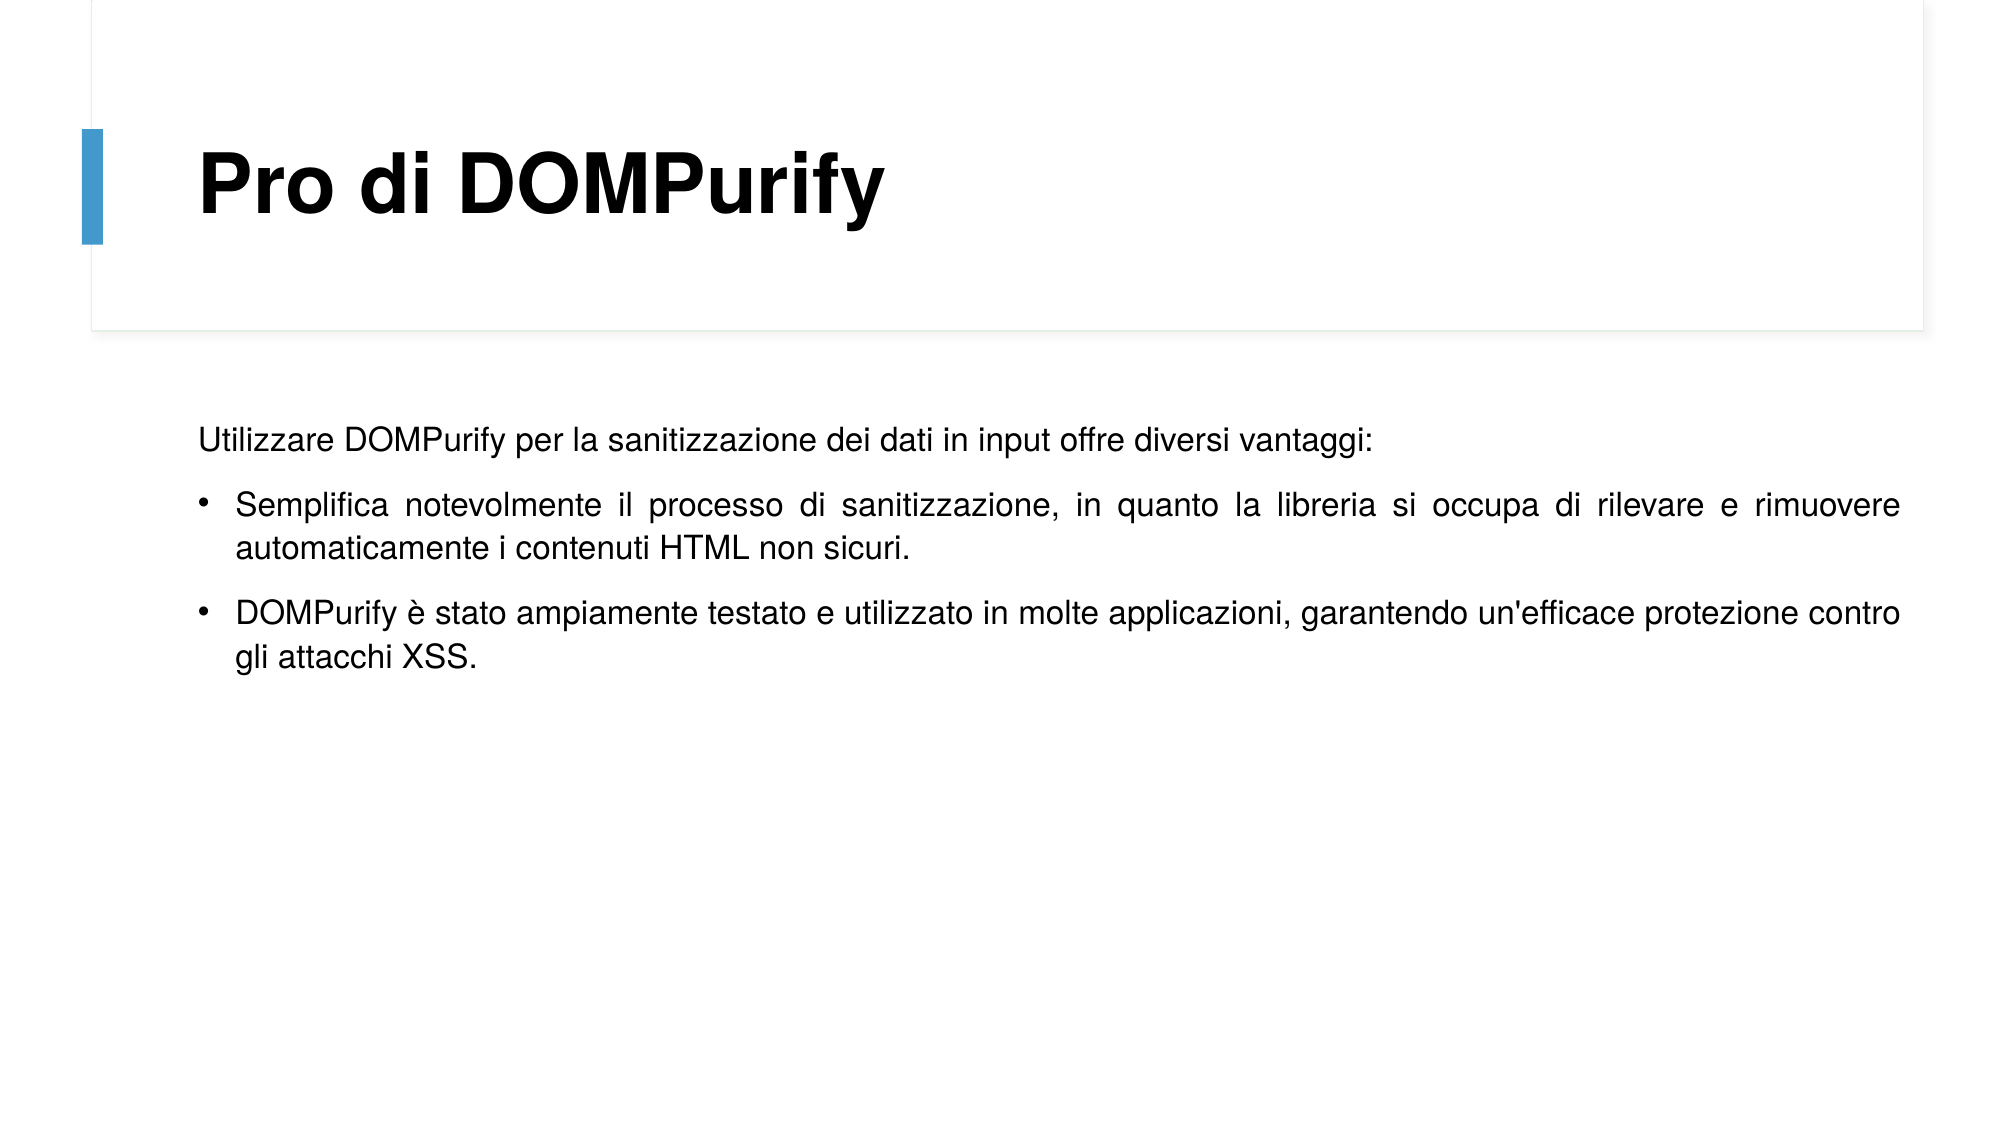

# Pro di DOMPurify
Utilizzare DOMPurify per la sanitizzazione dei dati in input offre diversi vantaggi:
Semplifica notevolmente il processo di sanitizzazione, in quanto la libreria si occupa di rilevare e rimuovere automaticamente i contenuti HTML non sicuri.
DOMPurify è stato ampiamente testato e utilizzato in molte applicazioni, garantendo un'efficace protezione contro gli attacchi XSS.